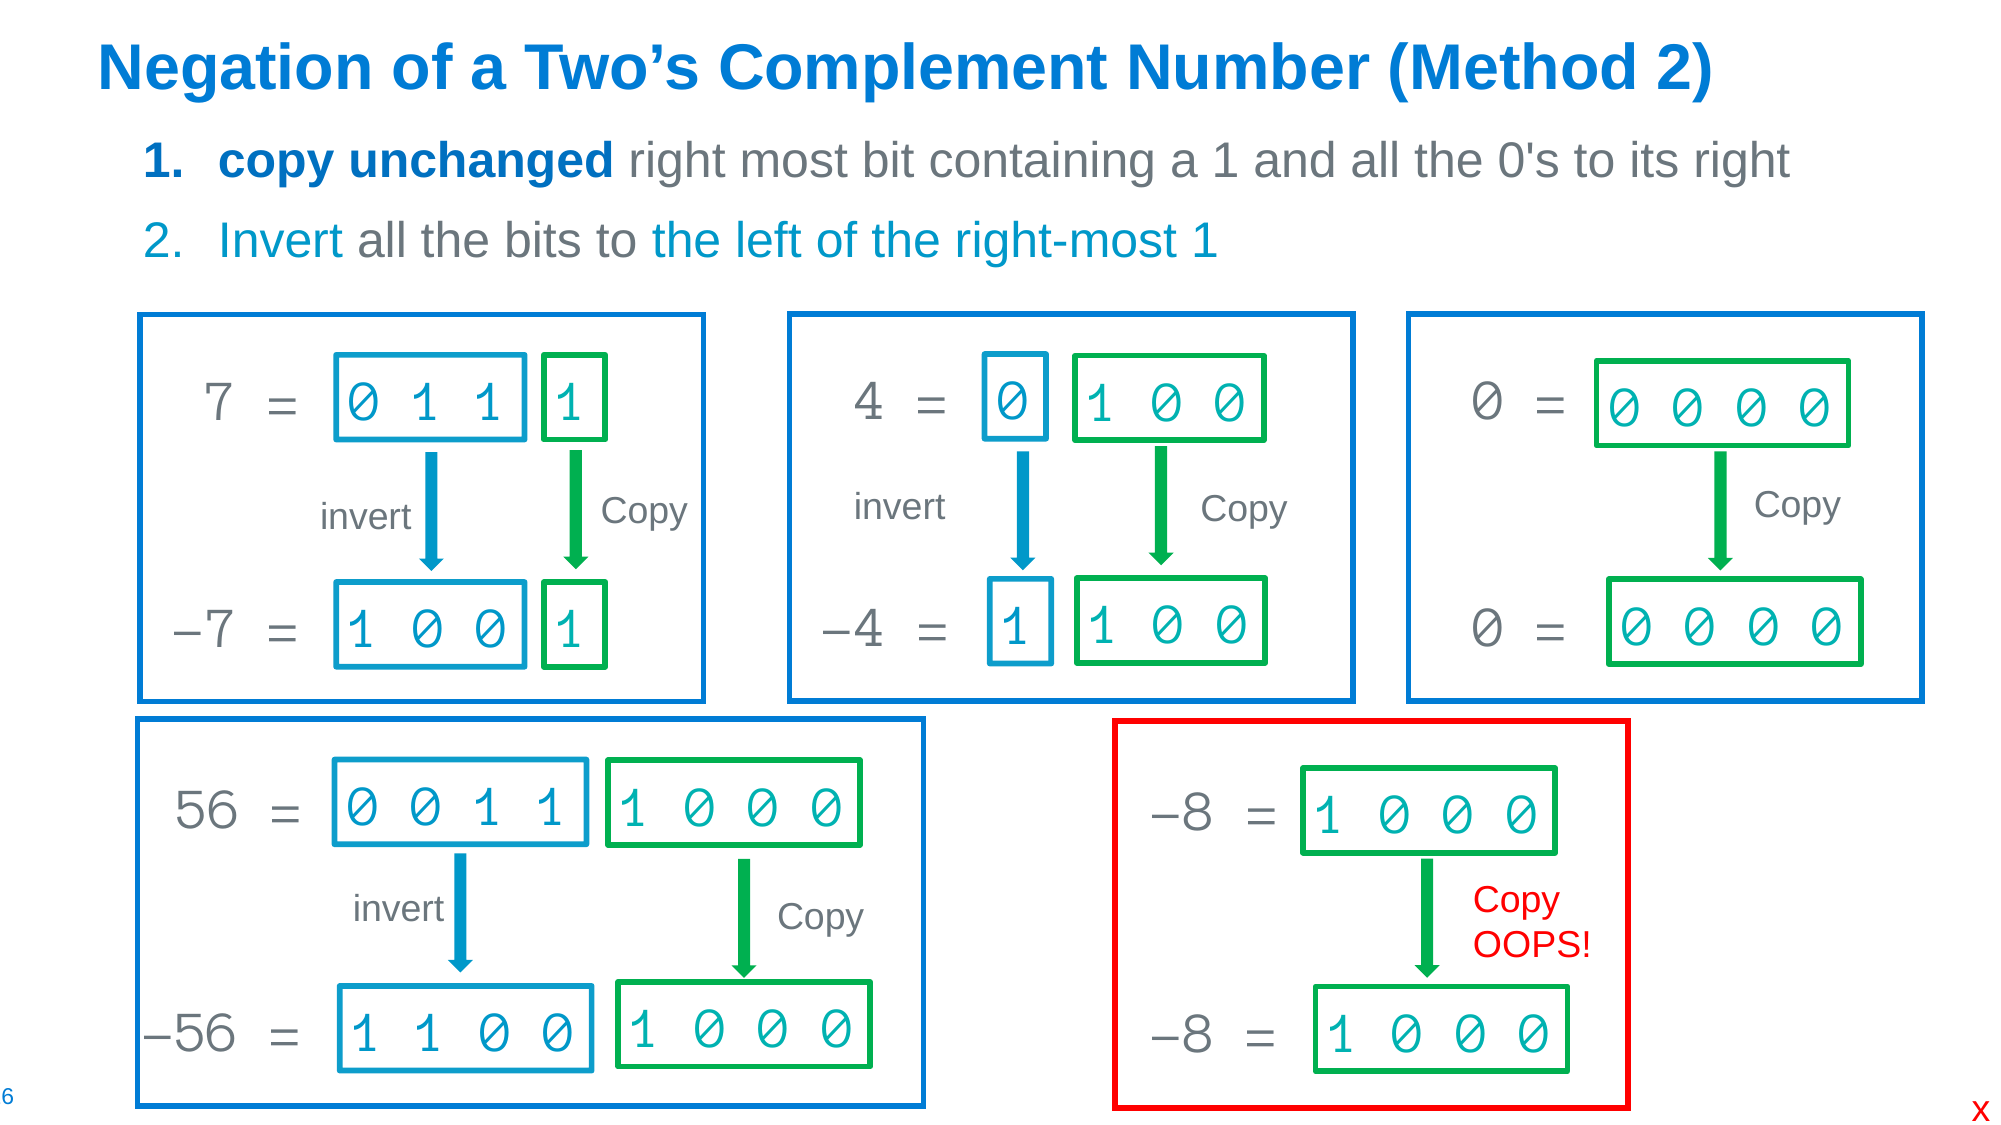

# Negation of a Two’s Complement Number (Method 2)
copy unchanged right most bit containing a 1 and all the 0's to its right
Invert all the bits to the left of the right-most 1

 4 =
0
1 0 0

invert
Copy
1 0 0
1
 -4 =

 0 =
0 0 0 0

Copy
0 0 0 0
  0 =

 7 =
0 1 1
1

Copy
invert
 -7 =
1 0 0
1

0 0 1 1
1 0 0 0
 56 =

invert
Copy
1 0 0 0
 -56 =
1 1 0 0

 -8 =
1 0 0 0

Copy
OOPS!
1 0 0 0
  -8 =
x